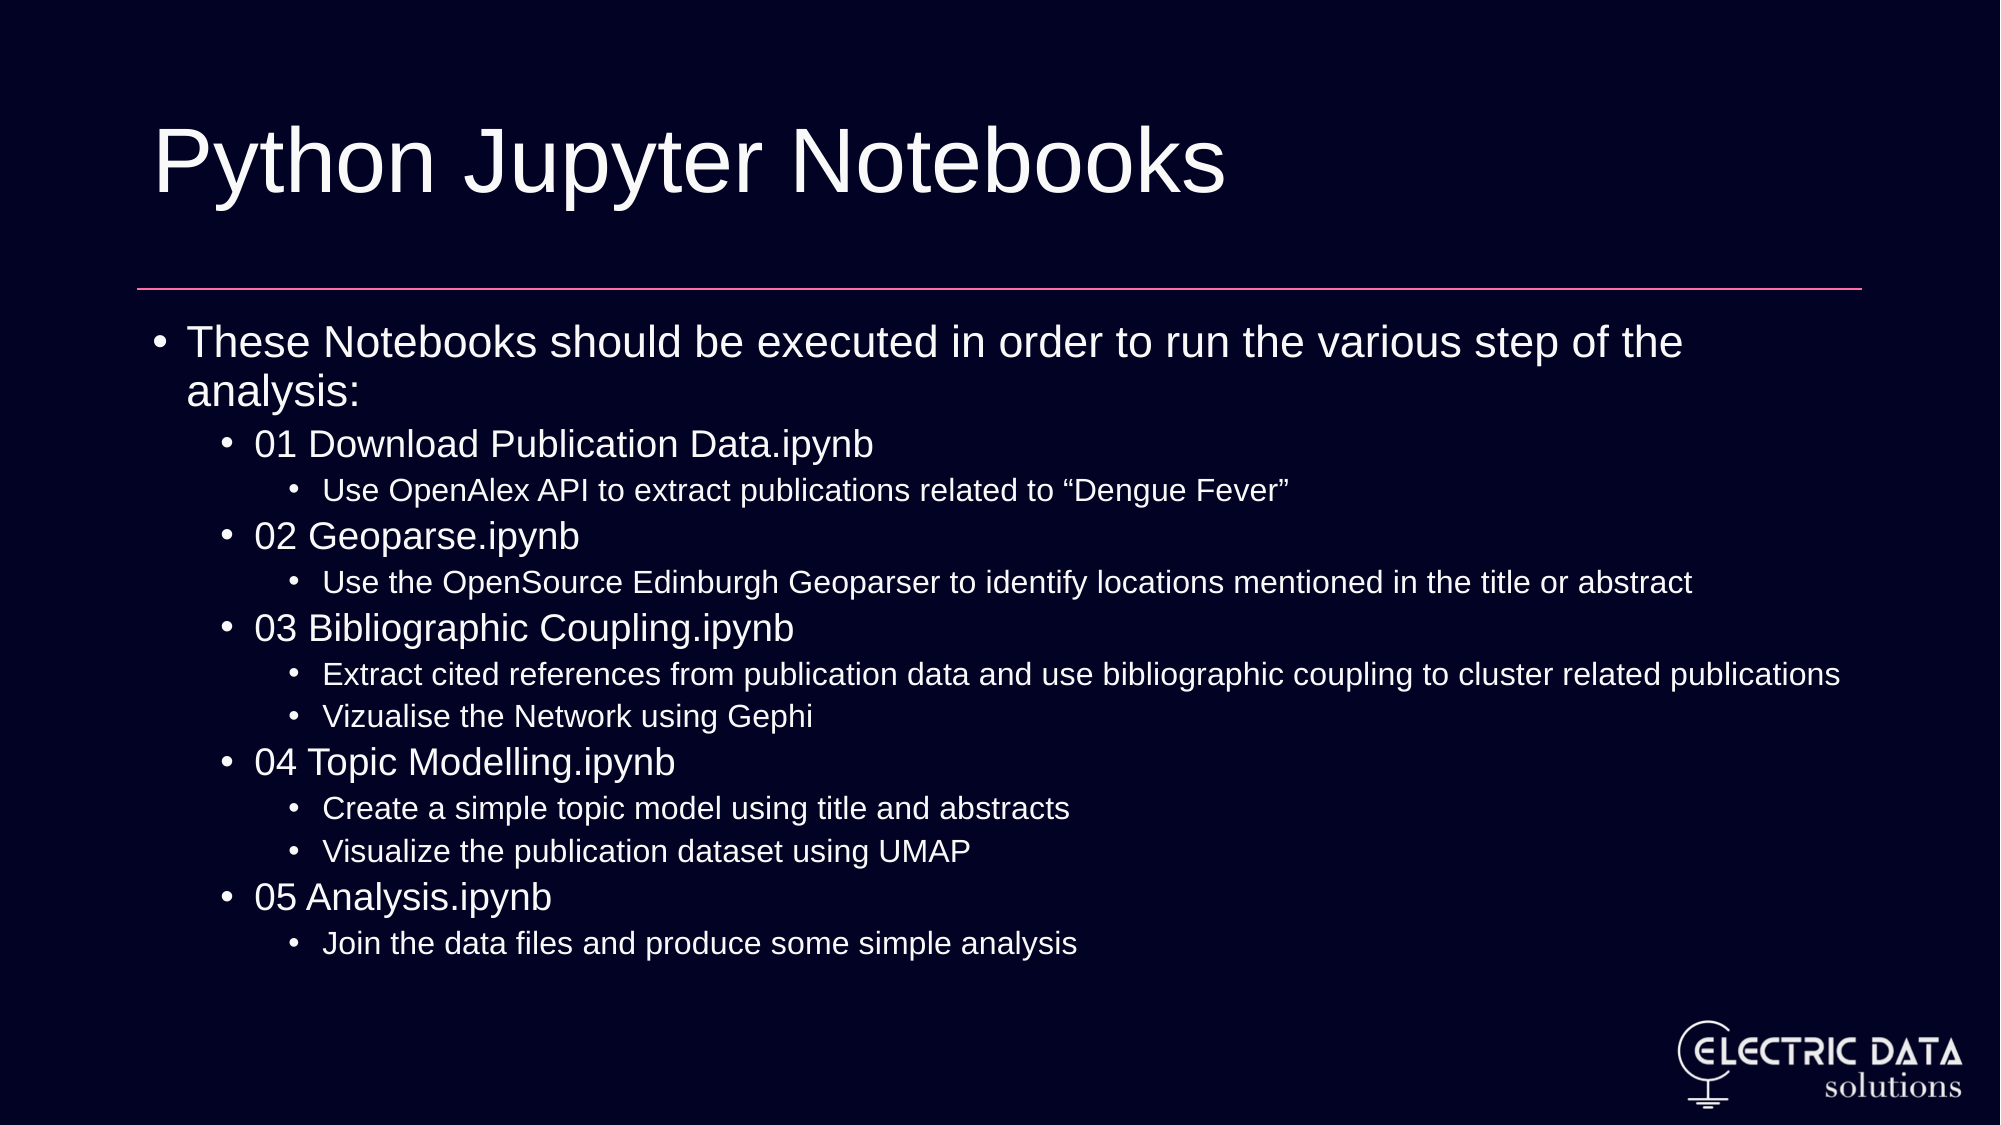

# Python Jupyter Notebooks
These Notebooks should be executed in order to run the various step of the analysis:
01 Download Publication Data.ipynb
Use OpenAlex API to extract publications related to “Dengue Fever”
02 Geoparse.ipynb
Use the OpenSource Edinburgh Geoparser to identify locations mentioned in the title or abstract
03 Bibliographic Coupling.ipynb
Extract cited references from publication data and use bibliographic coupling to cluster related publications
Vizualise the Network using Gephi
04 Topic Modelling.ipynb
Create a simple topic model using title and abstracts
Visualize the publication dataset using UMAP
05 Analysis.ipynb
Join the data files and produce some simple analysis